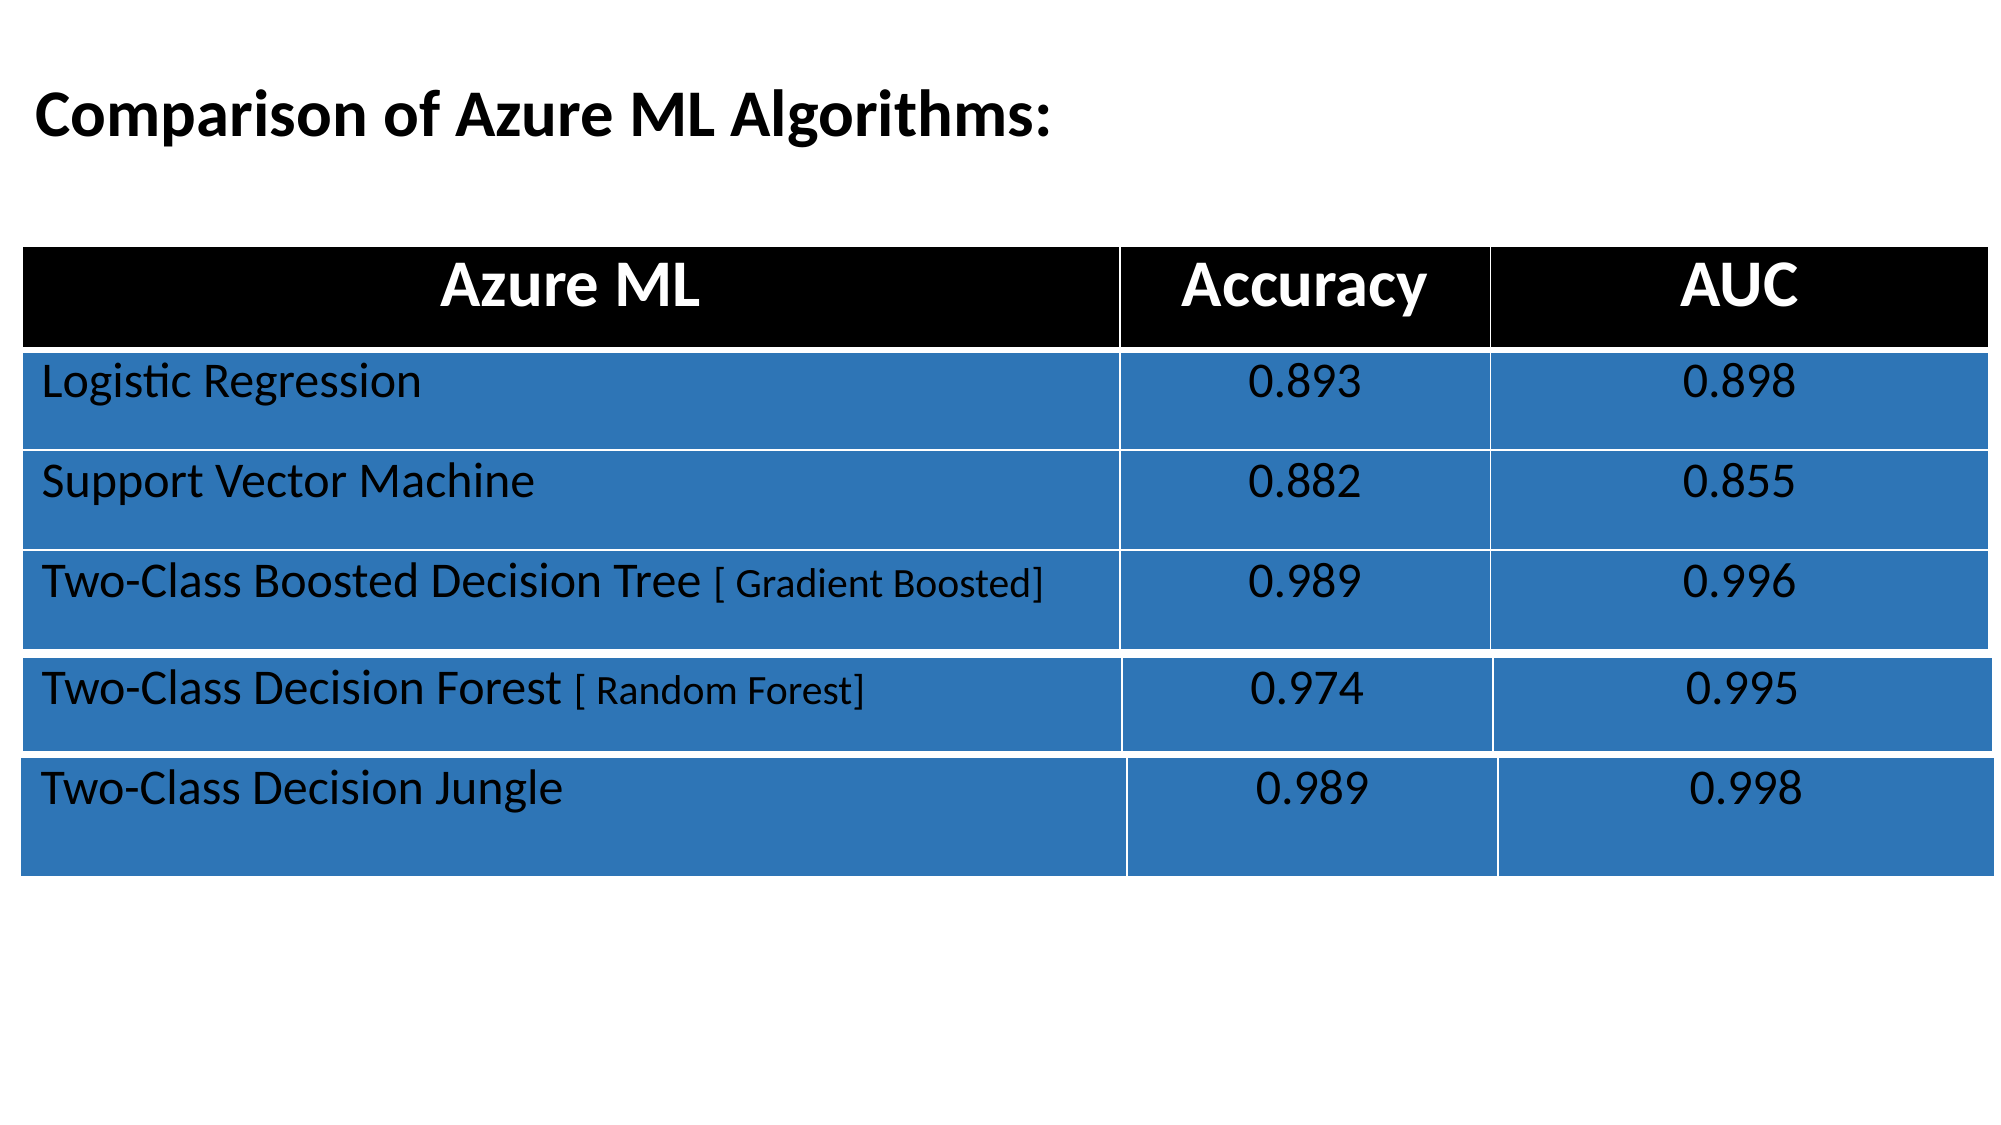

# Comparison of Azure ML Algorithms:
| Azure ML | Accuracy | AUC |
| --- | --- | --- |
| Logistic Regression | 0.893 | 0.898 |
| Support Vector Machine | 0.882 | 0.855 |
| Two-Class Boosted Decision Tree [ Gradient Boosted] | 0.989 | 0.996 |
| Two-Class Decision Forest [ Random Forest] | 0.974 | 0.995 |
| --- | --- | --- |
| Two-Class Decision Jungle | 0.989 | 0.998 |
| --- | --- | --- |